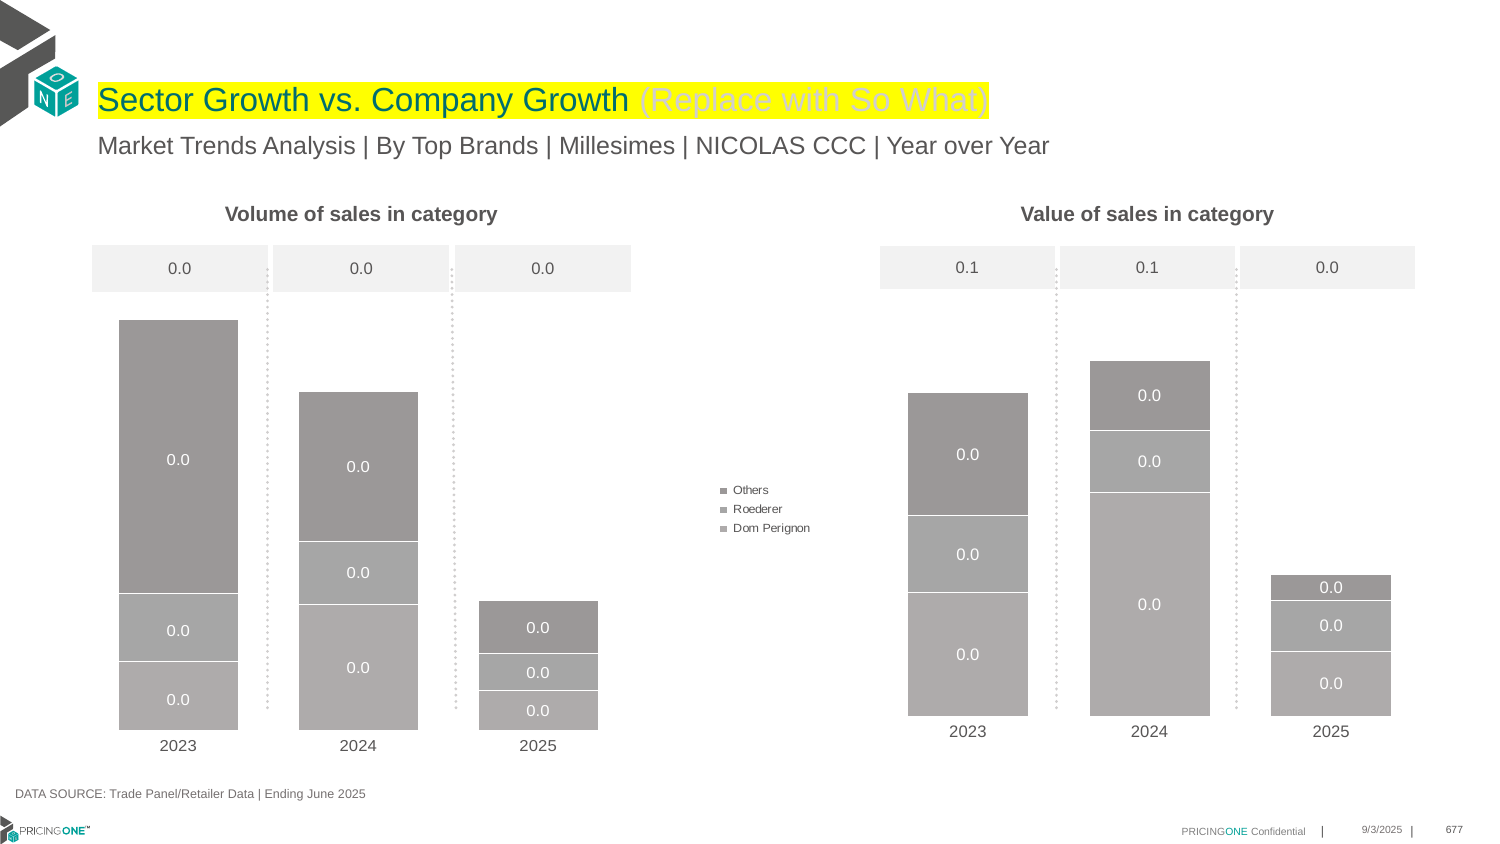

# Sector Growth vs. Company Growth (Replace with So What)
Market Trends Analysis | By Top Brands | Millesimes | NICOLAS CCC | Year over Year
| Value of sales in category |  |  |
| --- | --- | --- |
| 0.1 | 0.1 | 0.0 |
| Volume of sales in category |  |  |
| --- | --- | --- |
| 0.0 | 0.0 | 0.0 |

### Chart

| Category | Dom Perignon | Roederer | Others |
|---|---|---|---|
| 2023 | 0.023689 | 0.014634 | 0.023552 |
| 2024 | 0.04277 | 0.011773 | 0.013413 |
| 2025 | 0.012422 | 0.00973 | 0.004893 |

### Chart

| Category | Dom Perignon | Roederer | Others |
|---|---|---|---|
| 2023 | 6.4e-05 | 6.3e-05 | 0.000252 |
| 2024 | 0.000116 | 5.9e-05 | 0.000138 |
| 2025 | 3.7e-05 | 3.4e-05 | 4.9e-05 |
DATA SOURCE: Trade Panel/Retailer Data | Ending June 2025

9/3/2025
677